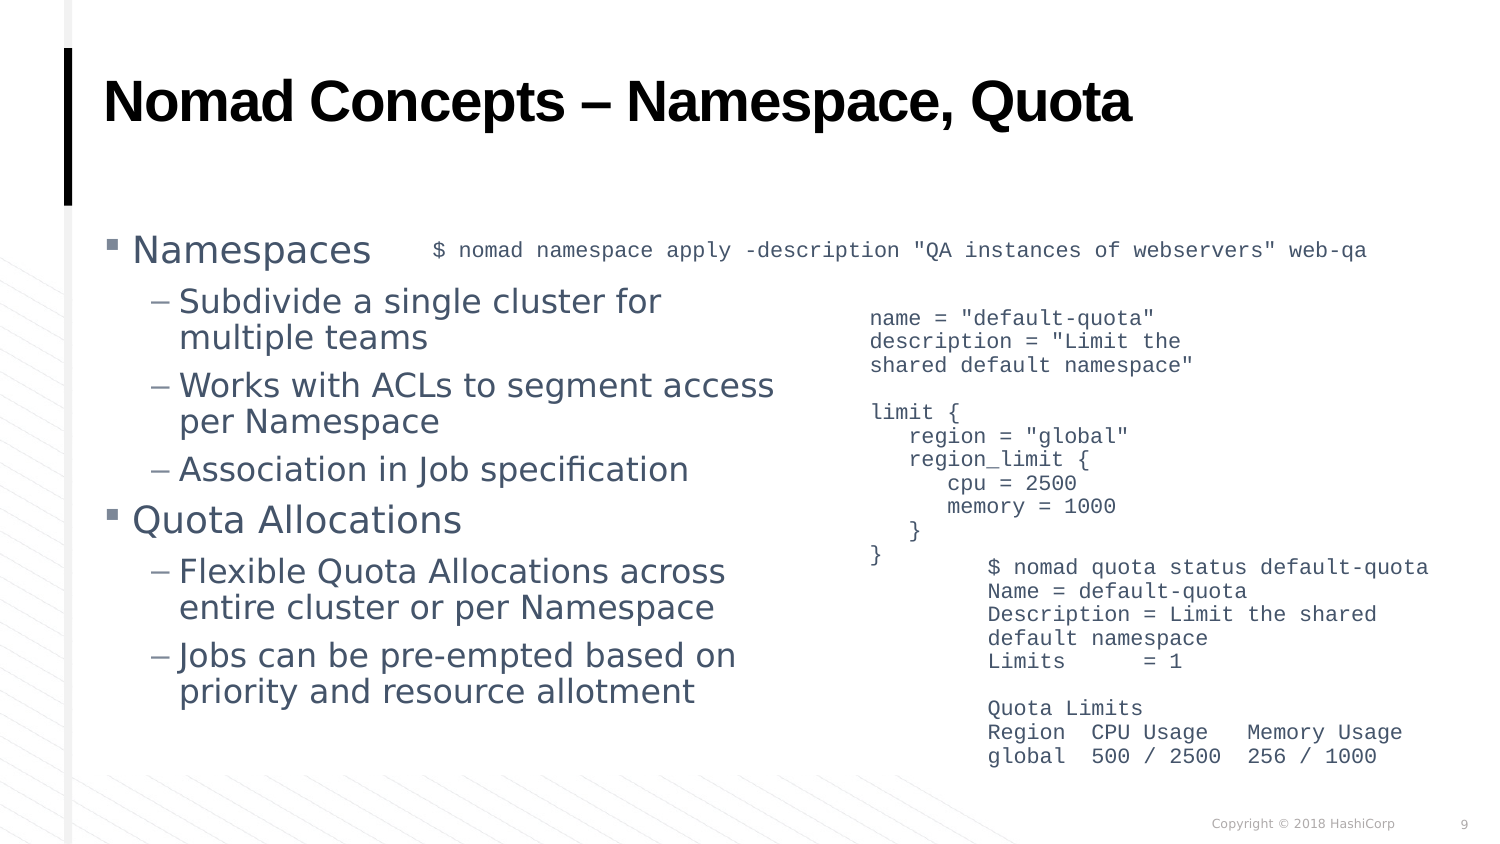

# Nomad Concepts – Namespace, Quota
Namespaces
Subdivide a single cluster for multiple teams
Works with ACLs to segment access per Namespace
Association in Job specification
Quota Allocations
Flexible Quota Allocations across entire cluster or per Namespace
Jobs can be pre-empted based on priority and resource allotment
$ nomad namespace apply -description "QA instances of webservers" web-qa
name = "default-quota"
description = "Limit the shared default namespace"

limit {
   region = "global"
   region_limit {
      cpu = 2500
      memory = 1000
   }
}
$ nomad quota status default-quota
Name = default-quota
Description = Limit the shared default namespace
Limits      = 1

Quota Limits
Region  CPU Usage   Memory Usage
global  500 / 2500  256 / 1000
9